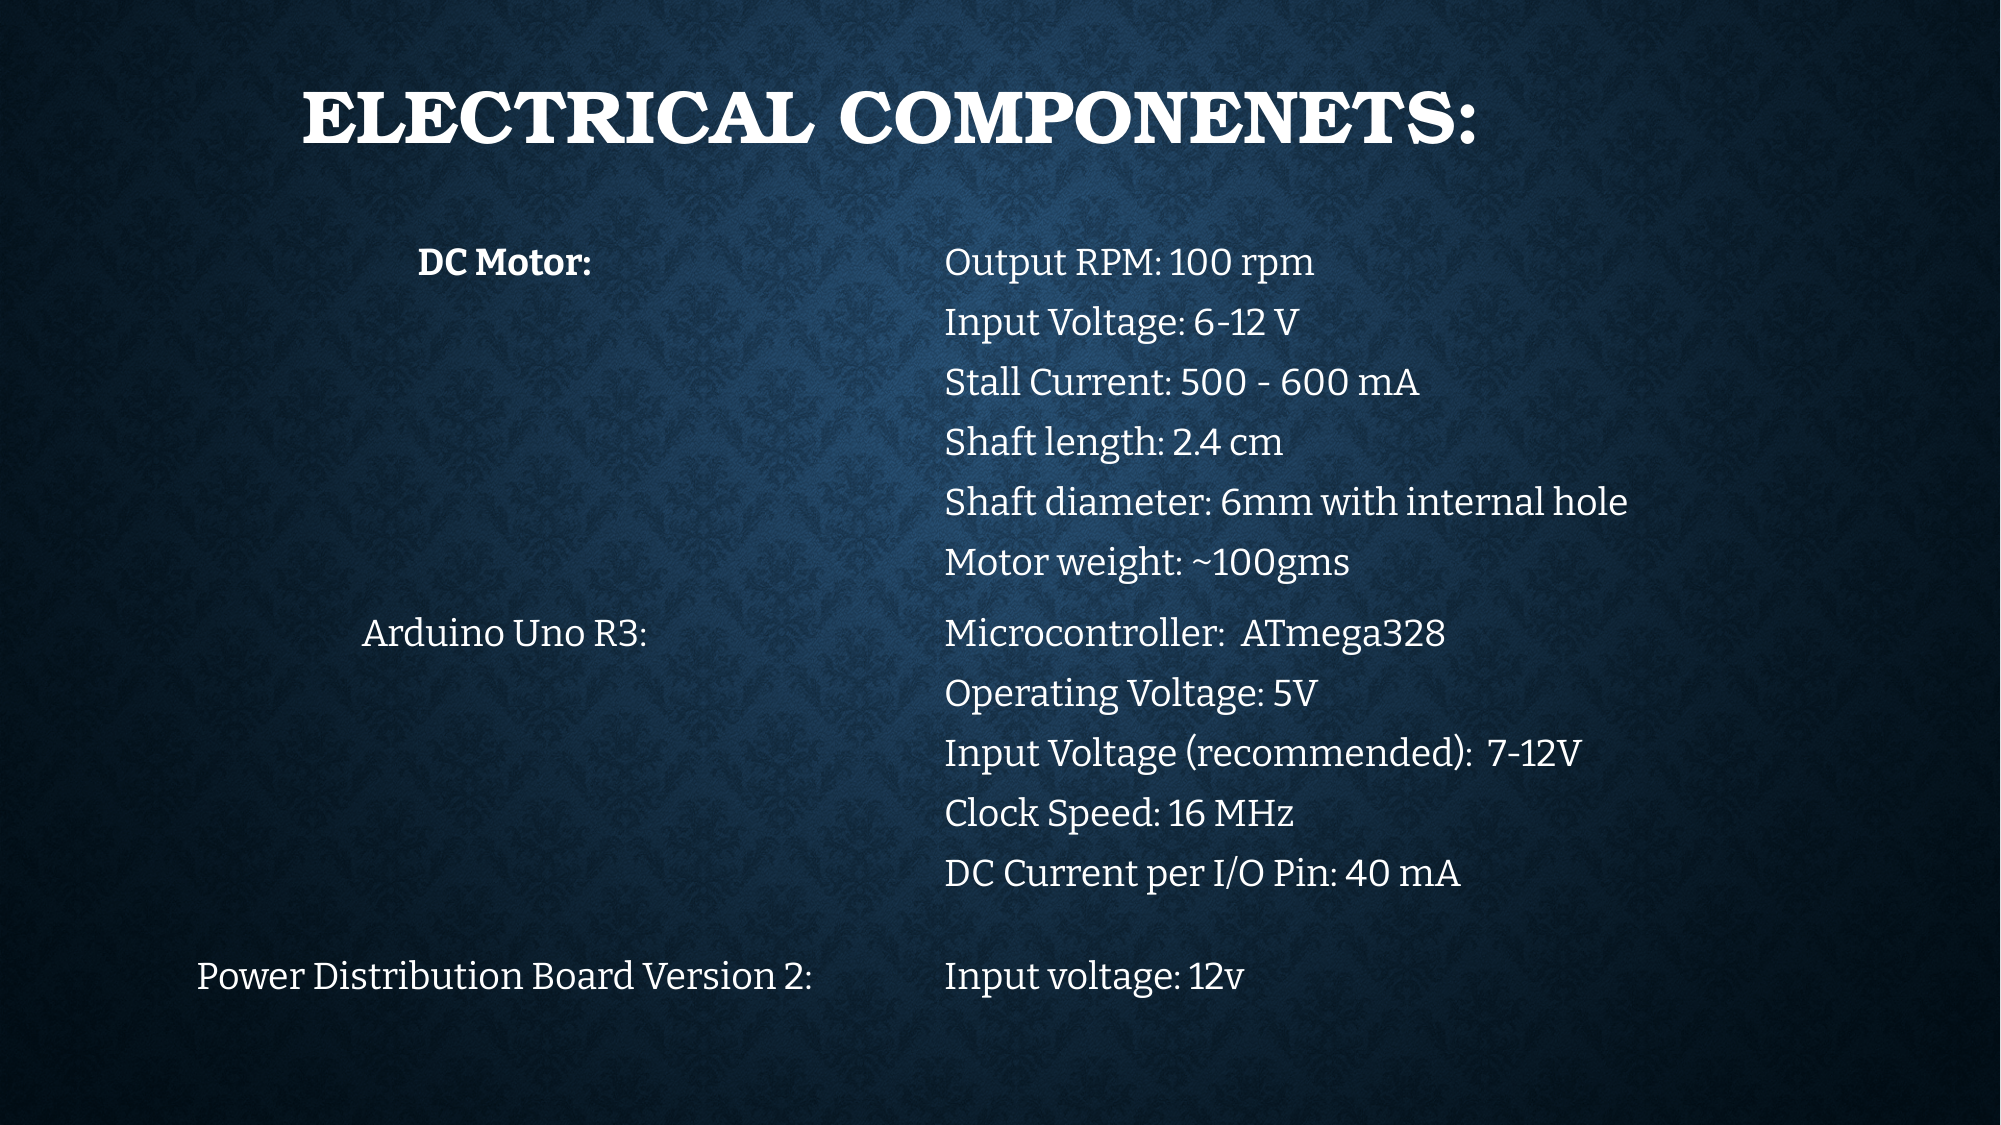

# ELECTRICAL COMPONENETS:
| DC Motor: | Output RPM: 100 rpm |
| --- | --- |
|  | Input Voltage: 6-12 V |
|  | Stall Current: 500 - 600 mA |
|  | Shaft length: 2.4 cm |
|  | Shaft diameter: 6mm with internal hole |
|  | Motor weight: ~100gms |
| Arduino Uno R3: | Microcontroller: ATmega328 |
|  | Operating Voltage: 5V |
|  | Input Voltage (recommended): 7-12V |
|  | Clock Speed: 16 MHz |
|  | DC Current per I/O Pin: 40 mA |
| Power Distribution Board Version 2: | Input voltage: 12v |